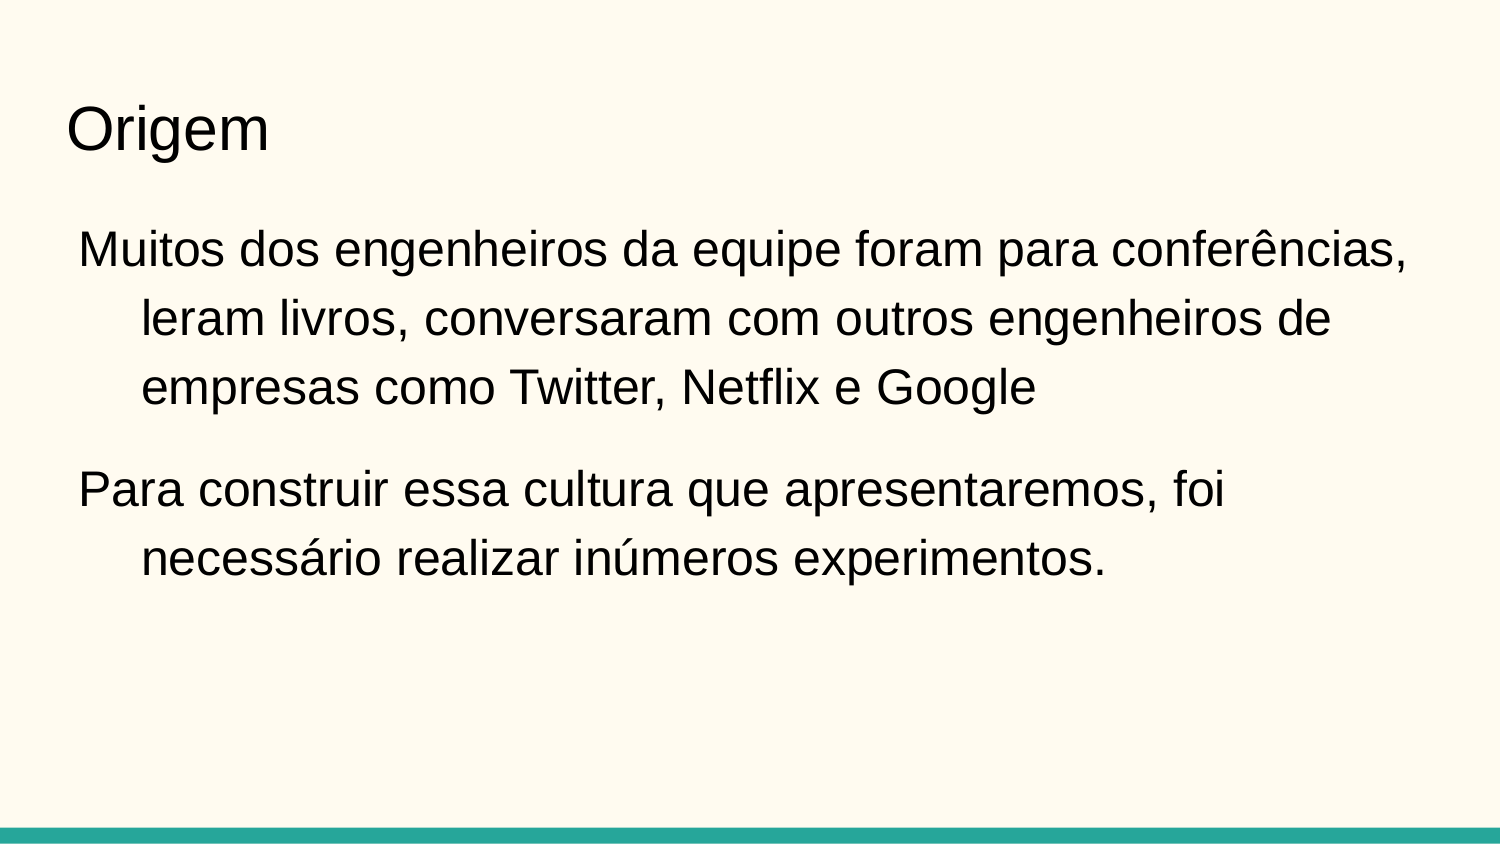

# Origem
Muitos dos engenheiros da equipe foram para conferências, leram livros, conversaram com outros engenheiros de empresas como Twitter, Netflix e Google
Para construir essa cultura que apresentaremos, foi necessário realizar inúmeros experimentos.